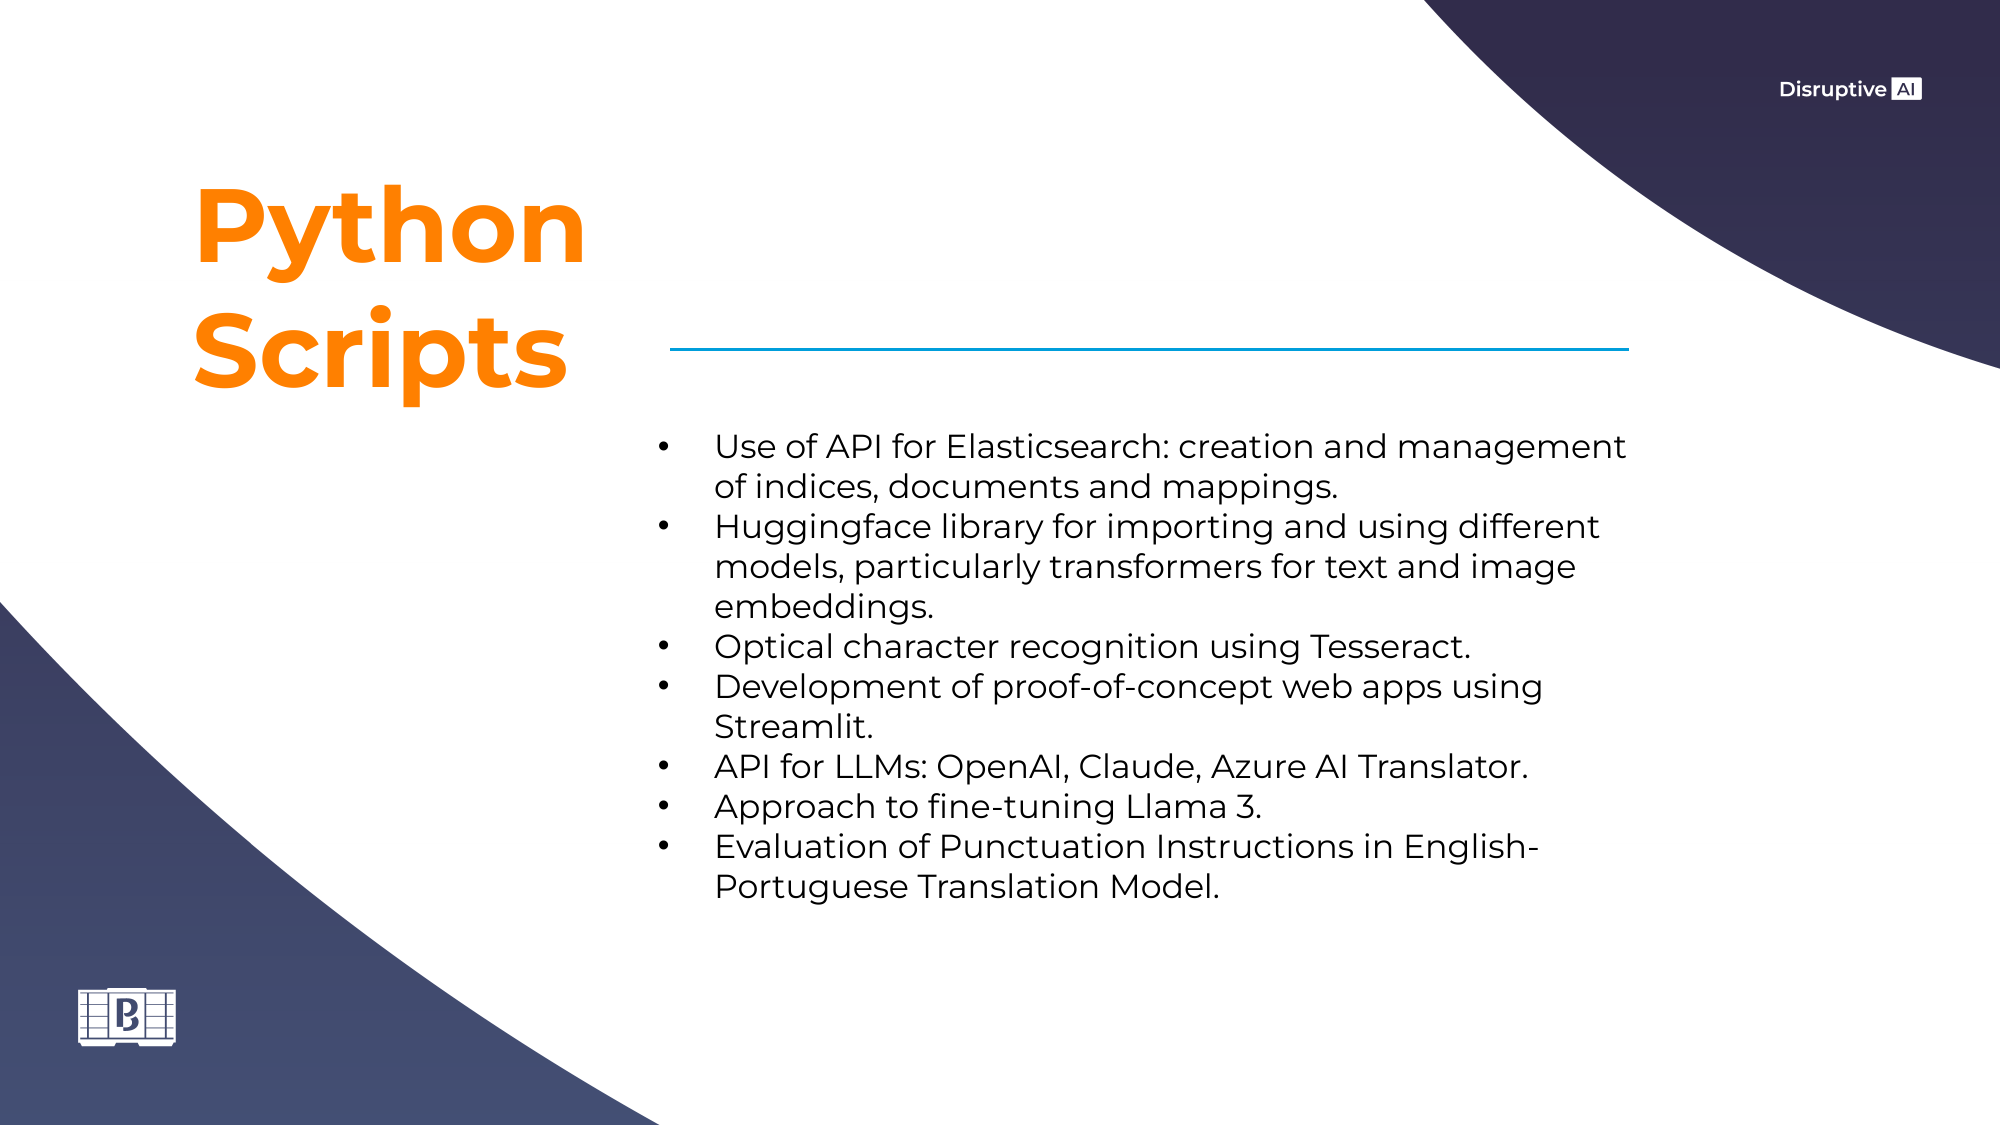

Python
Scripts
Use of API for Elasticsearch: creation and management of indices, documents and mappings.
Huggingface library for importing and using different models, particularly transformers for text and image embeddings.
Optical character recognition using Tesseract.
Development of proof-of-concept web apps using Streamlit.
API for LLMs: OpenAI, Claude, Azure AI Translator.
Approach to fine-tuning Llama 3.
Evaluation of Punctuation Instructions in English-Portuguese Translation Model.